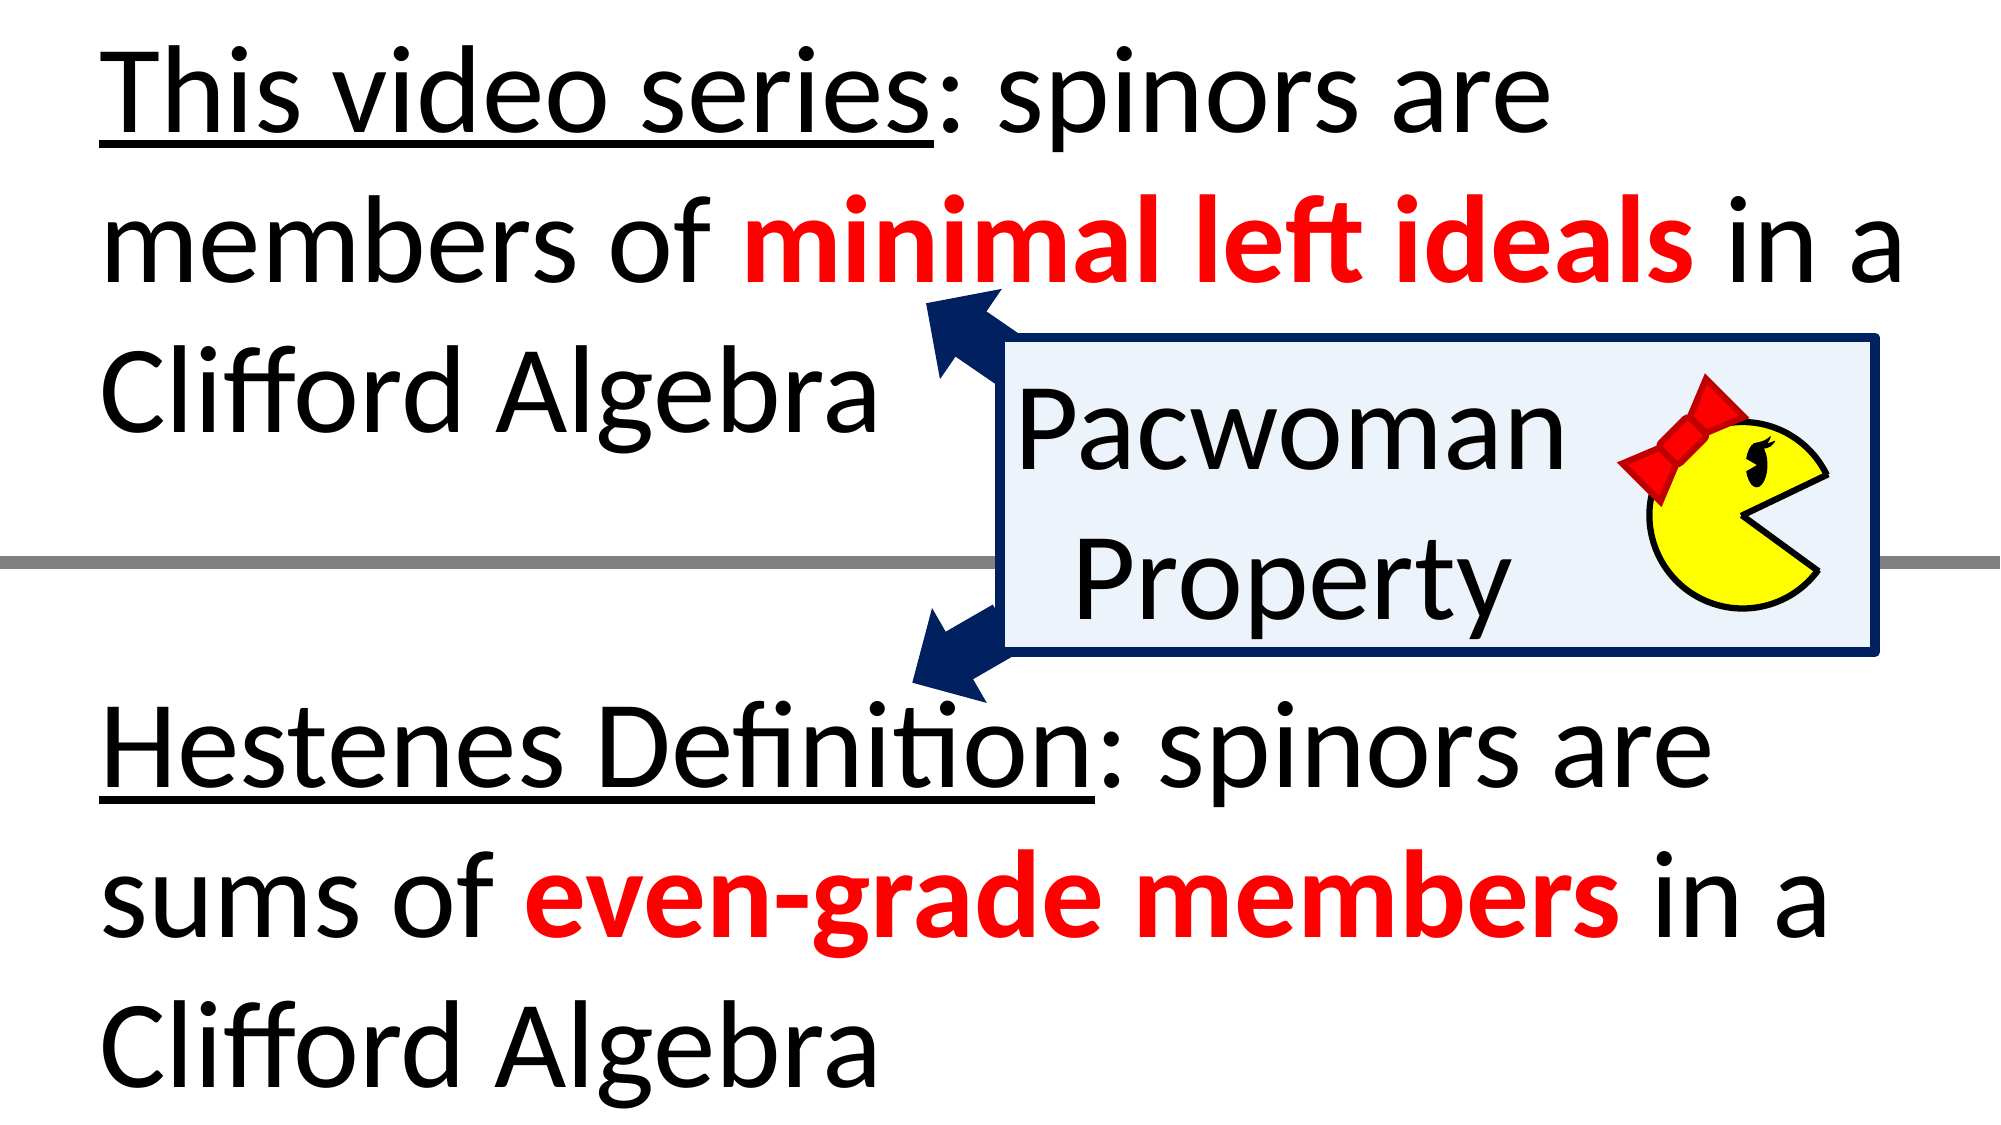

This video series: spinors are members of minimal left ideals in a Clifford Algebra

Pacwoman
  Property

Hestenes Definition: spinors are sums of even-grade members in a Clifford Algebra